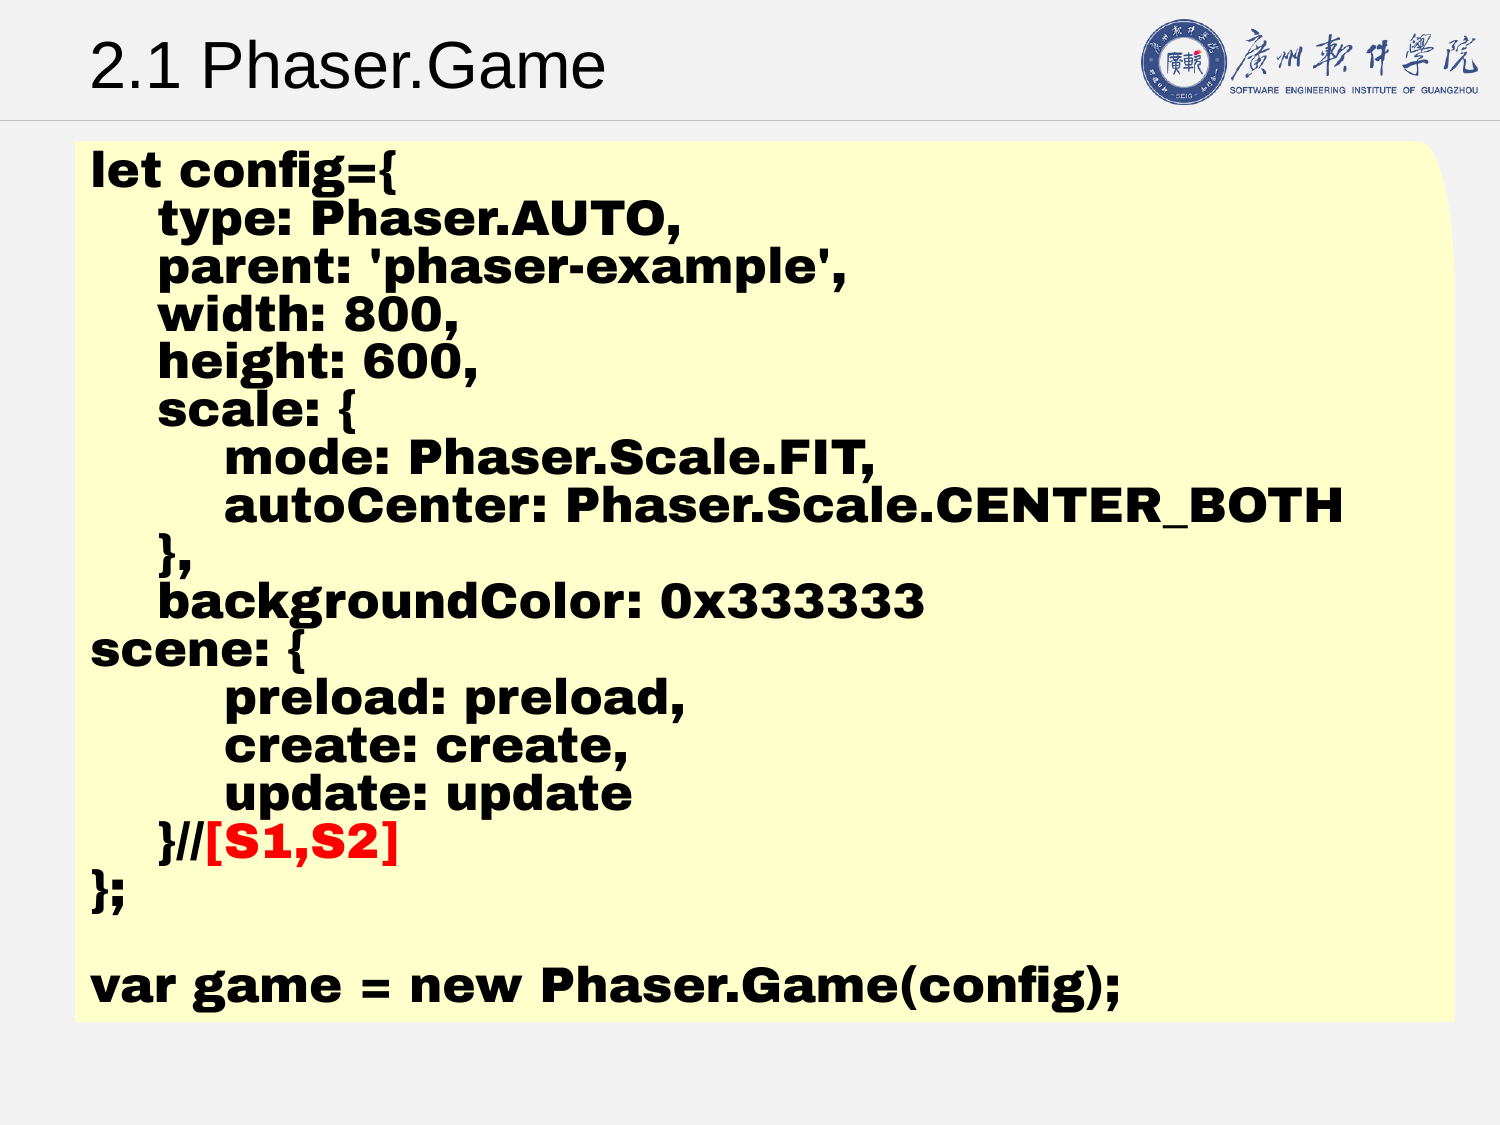

# 2.1 Phaser.Game
let config={
    type: Phaser.AUTO,
    parent: 'phaser-example',
    width: 800,
    height: 600,
    scale: {
        mode: Phaser.Scale.FIT,
        autoCenter: Phaser.Scale.CENTER_BOTH
    },
    backgroundColor: 0x333333
scene: {
        preload: preload,
        create: create,
        update: update
    }//[S1,S2]
};

var game = new Phaser.Game(config);